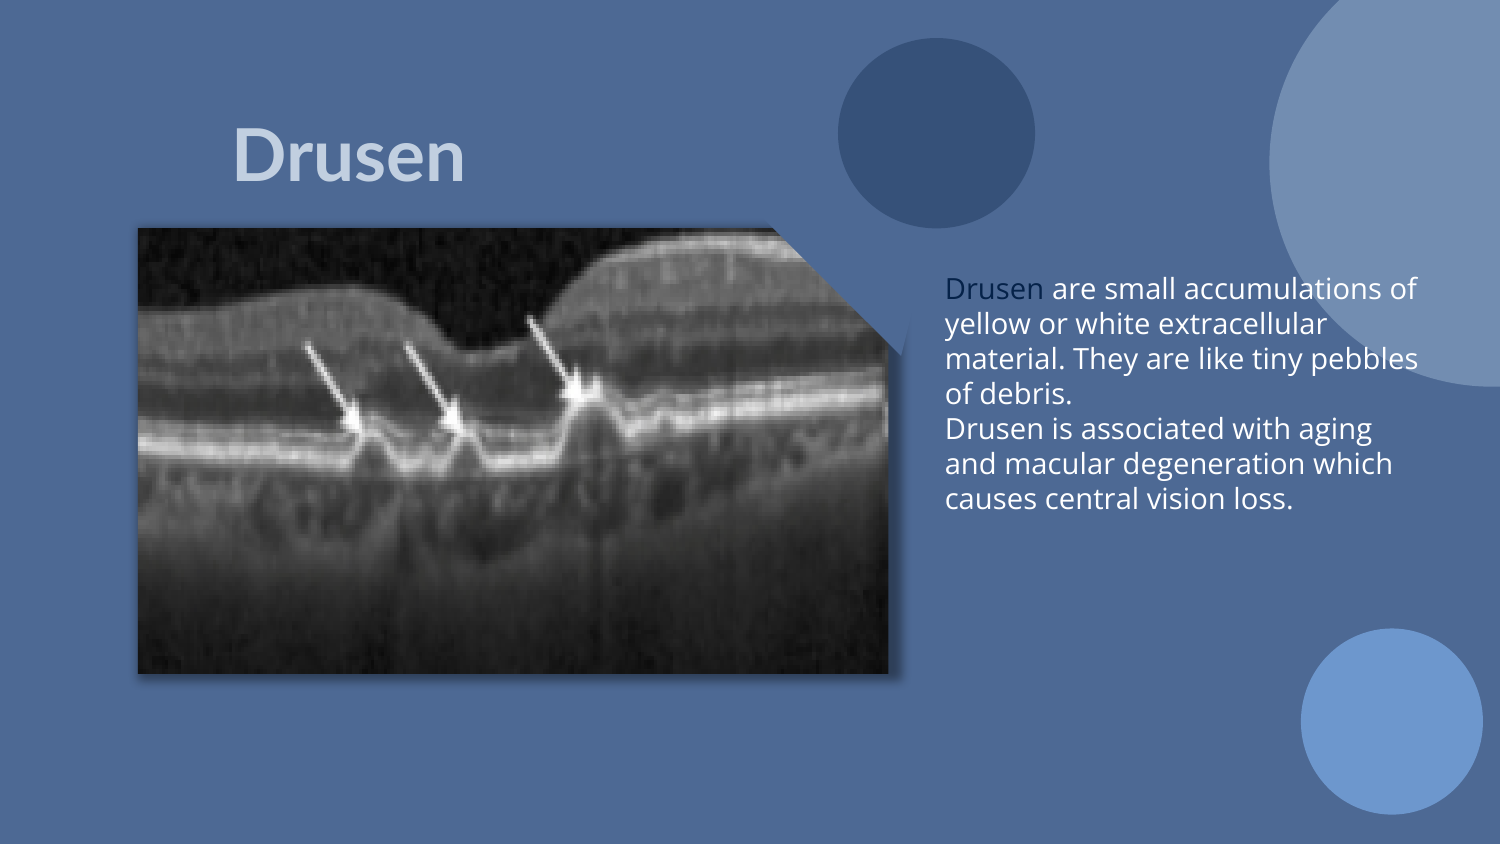

# Drusen

Drusen are small accumulations of yellow or white extracellular material. They are like tiny pebbles of debris.
Drusen is associated with aging and macular degeneration which causes central vision loss.